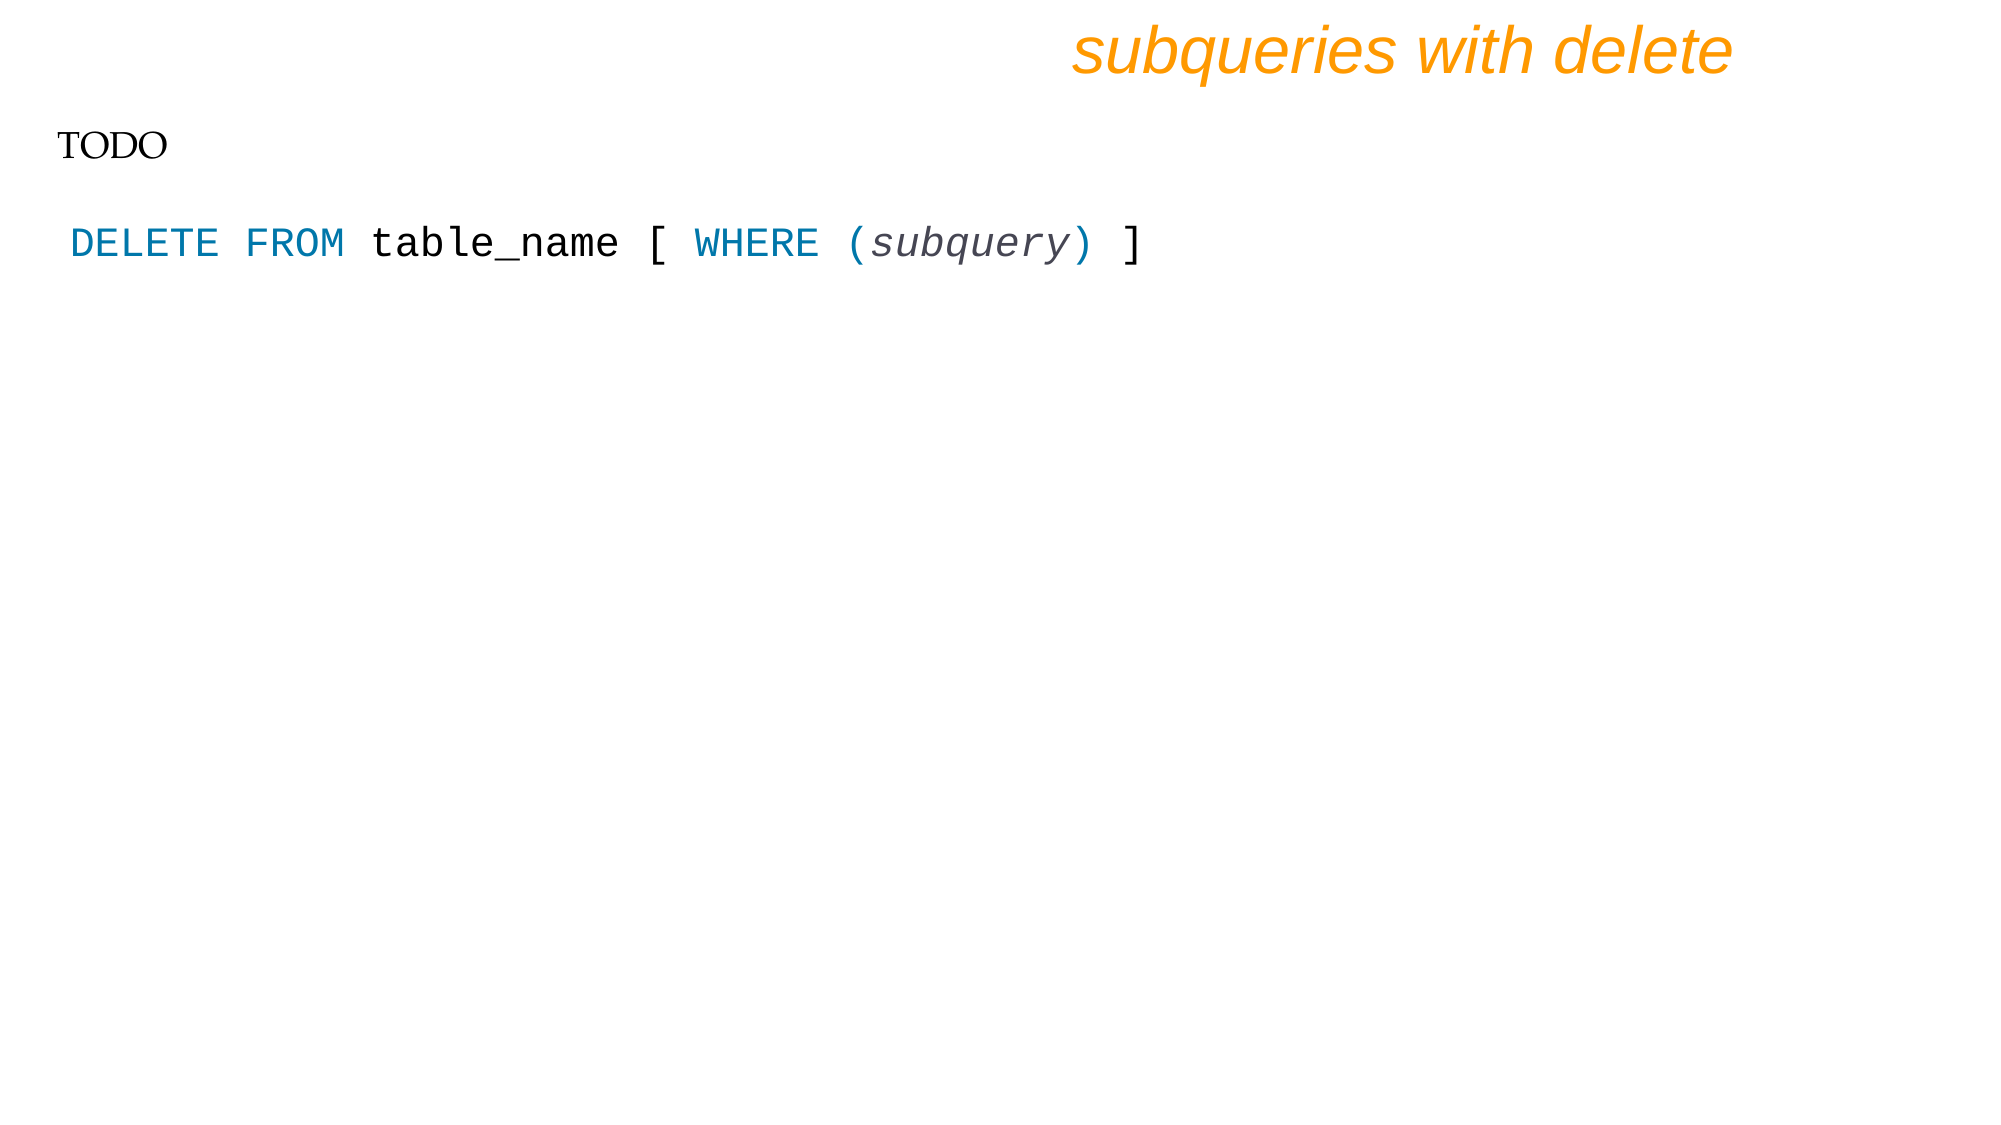

subqueries with delete
TODO
DELETE FROM table_name [ WHERE (subquery) ]